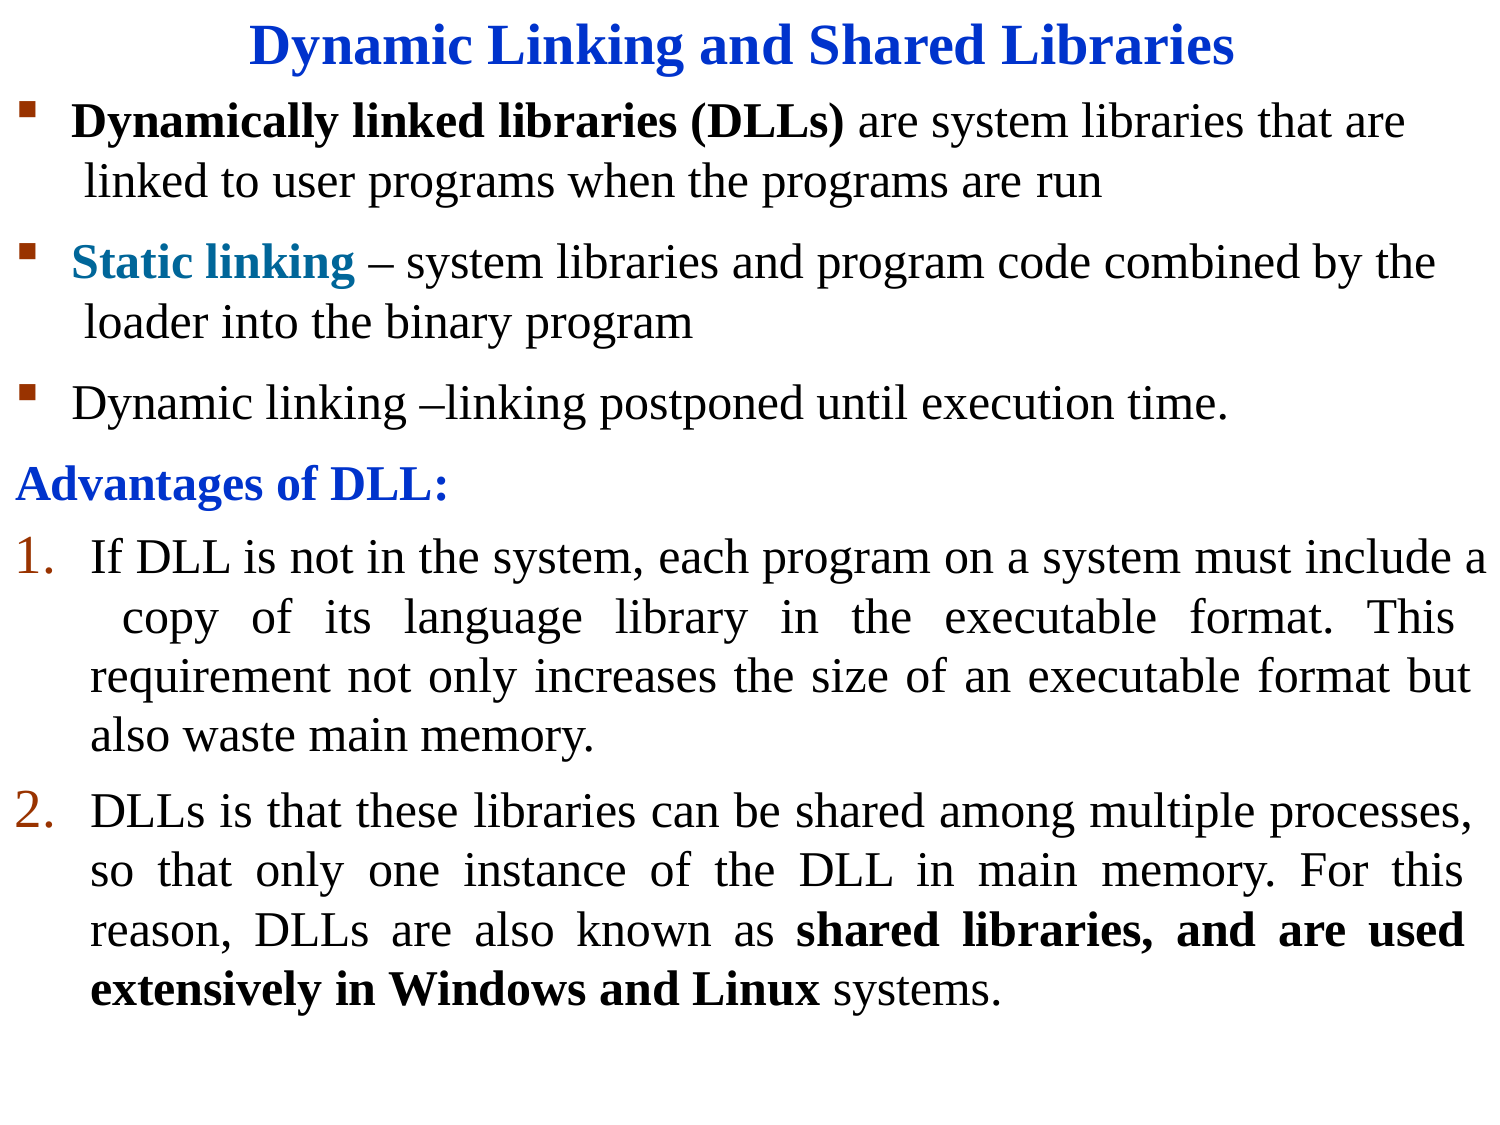

# Dynamic Linking and Shared Libraries
Dynamically linked libraries (DLLs) are system libraries that are  linked to user programs when the programs are run
Static linking – system libraries and program code combined by the  loader into the binary program
Dynamic linking –linking postponed until execution time.
Advantages of DLL:
If DLL is not in the system, each program on a system must include a  copy of its language library in the executable format. This  requirement not only increases the size of an executable format but  also waste main memory.
DLLs is that these libraries can be shared among multiple processes,  so that only one instance of the DLL in main memory. For this  reason, DLLs are also known as shared libraries, and are used  extensively in Windows and Linux systems.